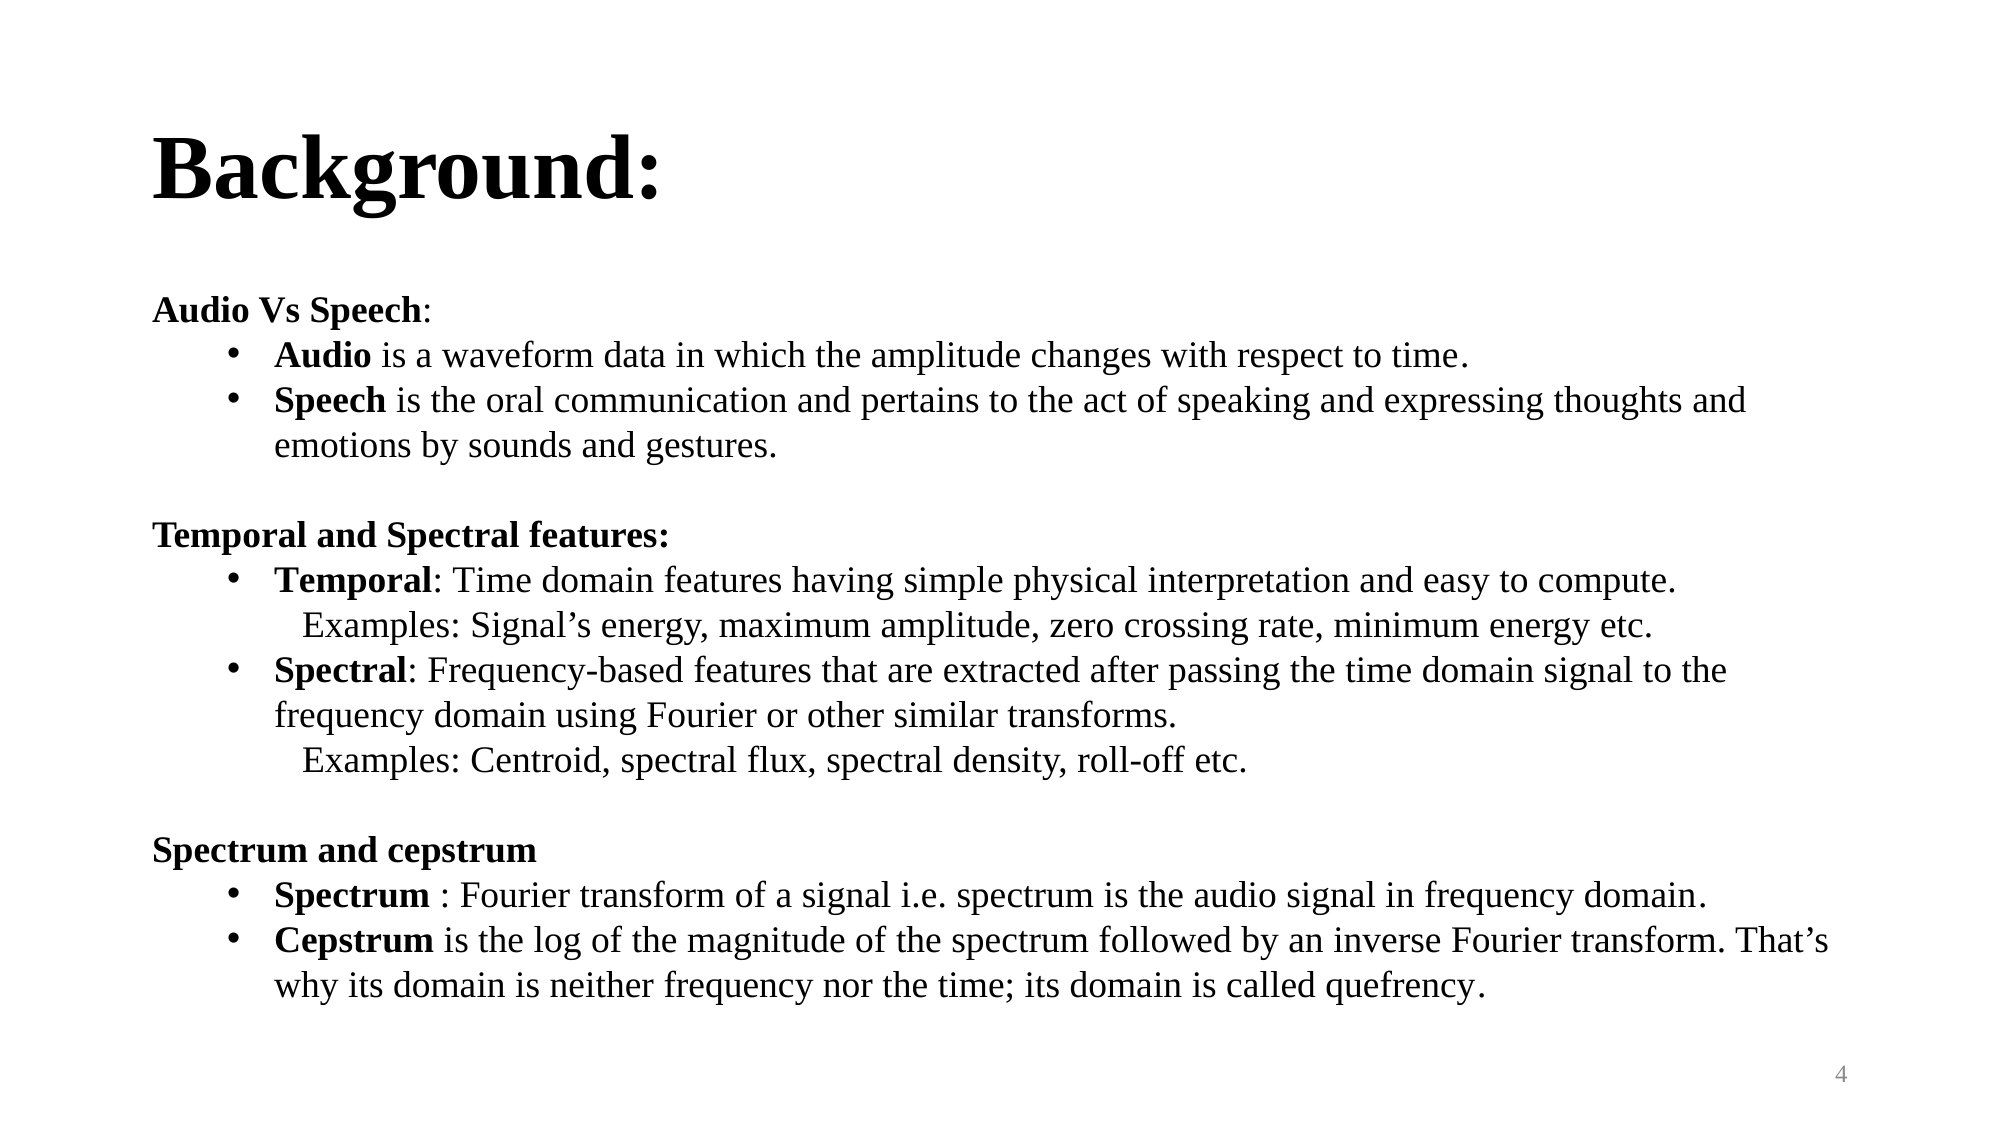

# Background:
Audio Vs Speech:
Audio is a waveform data in which the amplitude changes with respect to time.
Speech is the oral communication and pertains to the act of speaking and expressing thoughts and emotions by sounds and gestures.

Temporal and Spectral features:
Temporal: Time domain features having simple physical interpretation and easy to compute.
Examples: Signal’s energy, maximum amplitude, zero crossing rate, minimum energy etc.
Spectral: Frequency-based features that are extracted after passing the time domain signal to the frequency domain using Fourier or other similar transforms.
Examples: Centroid, spectral flux, spectral density, roll-off etc.

Spectrum and cepstrum
Spectrum : Fourier transform of a signal i.e. spectrum is the audio signal in frequency domain.
Cepstrum is the log of the magnitude of the spectrum followed by an inverse Fourier transform. That’s why its domain is neither frequency nor the time; its domain is called quefrency.
4